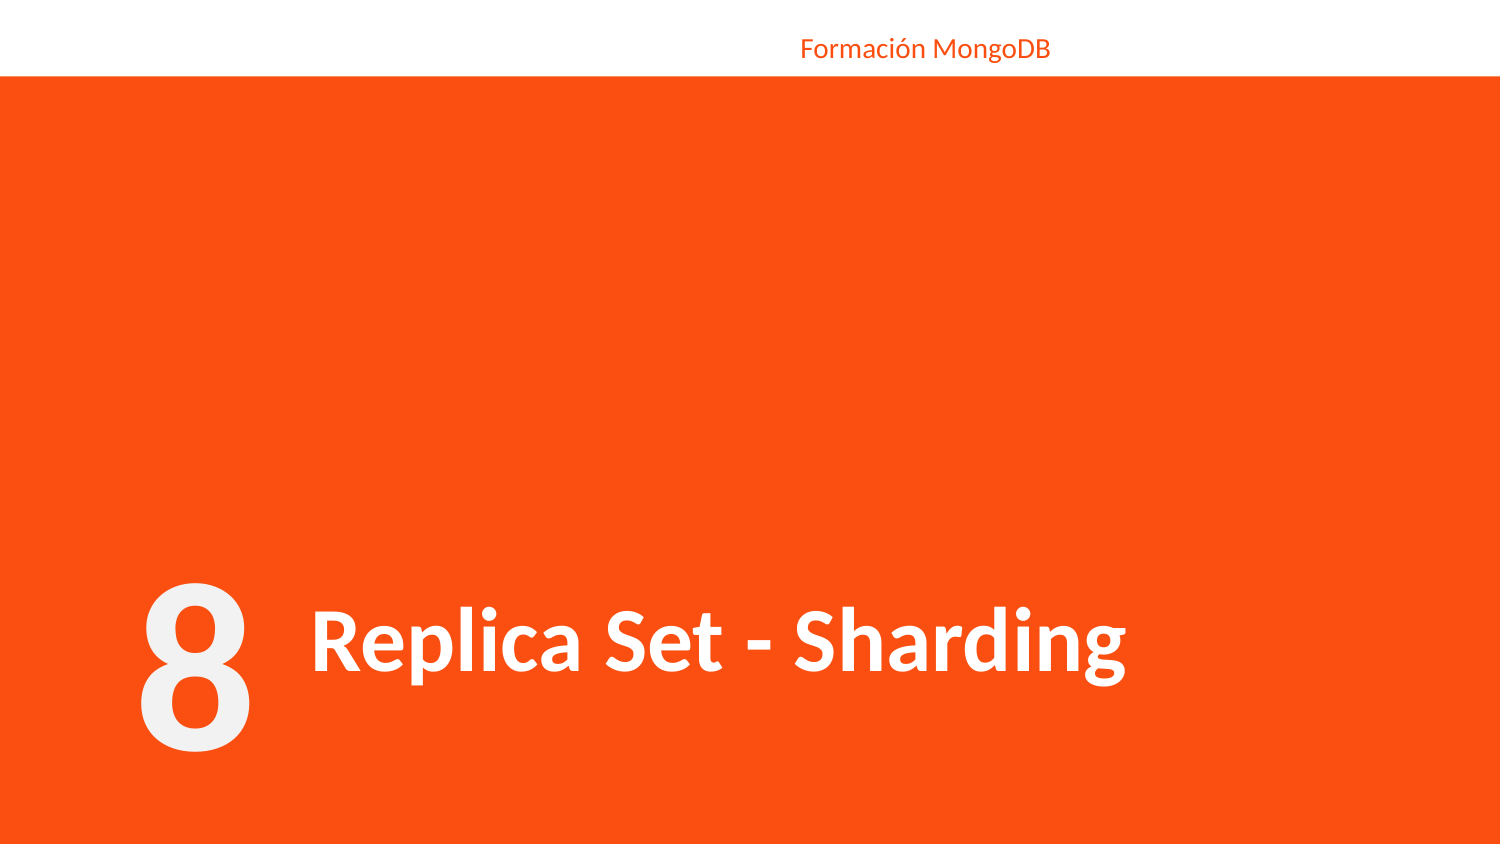

Formación MongoDB

8
Replica Set - Sharding